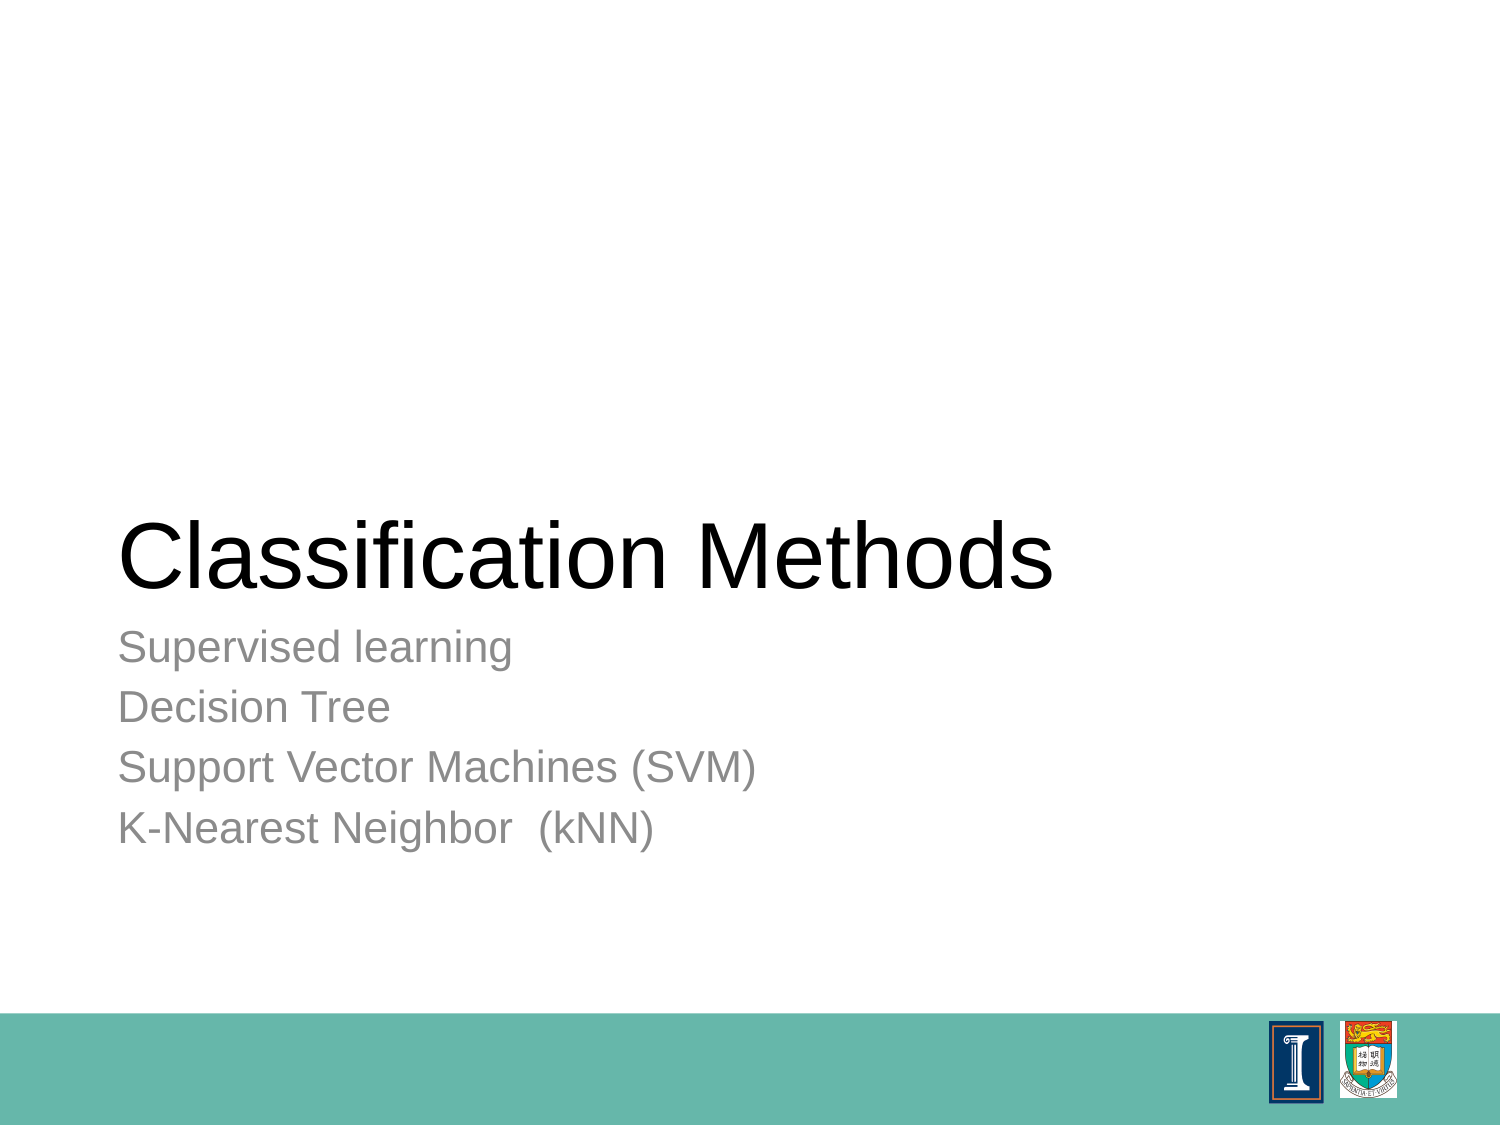

# Classification Methods
Supervised learning
Decision Tree
Support Vector Machines (SVM)
K-Nearest Neighbor  (kNN)